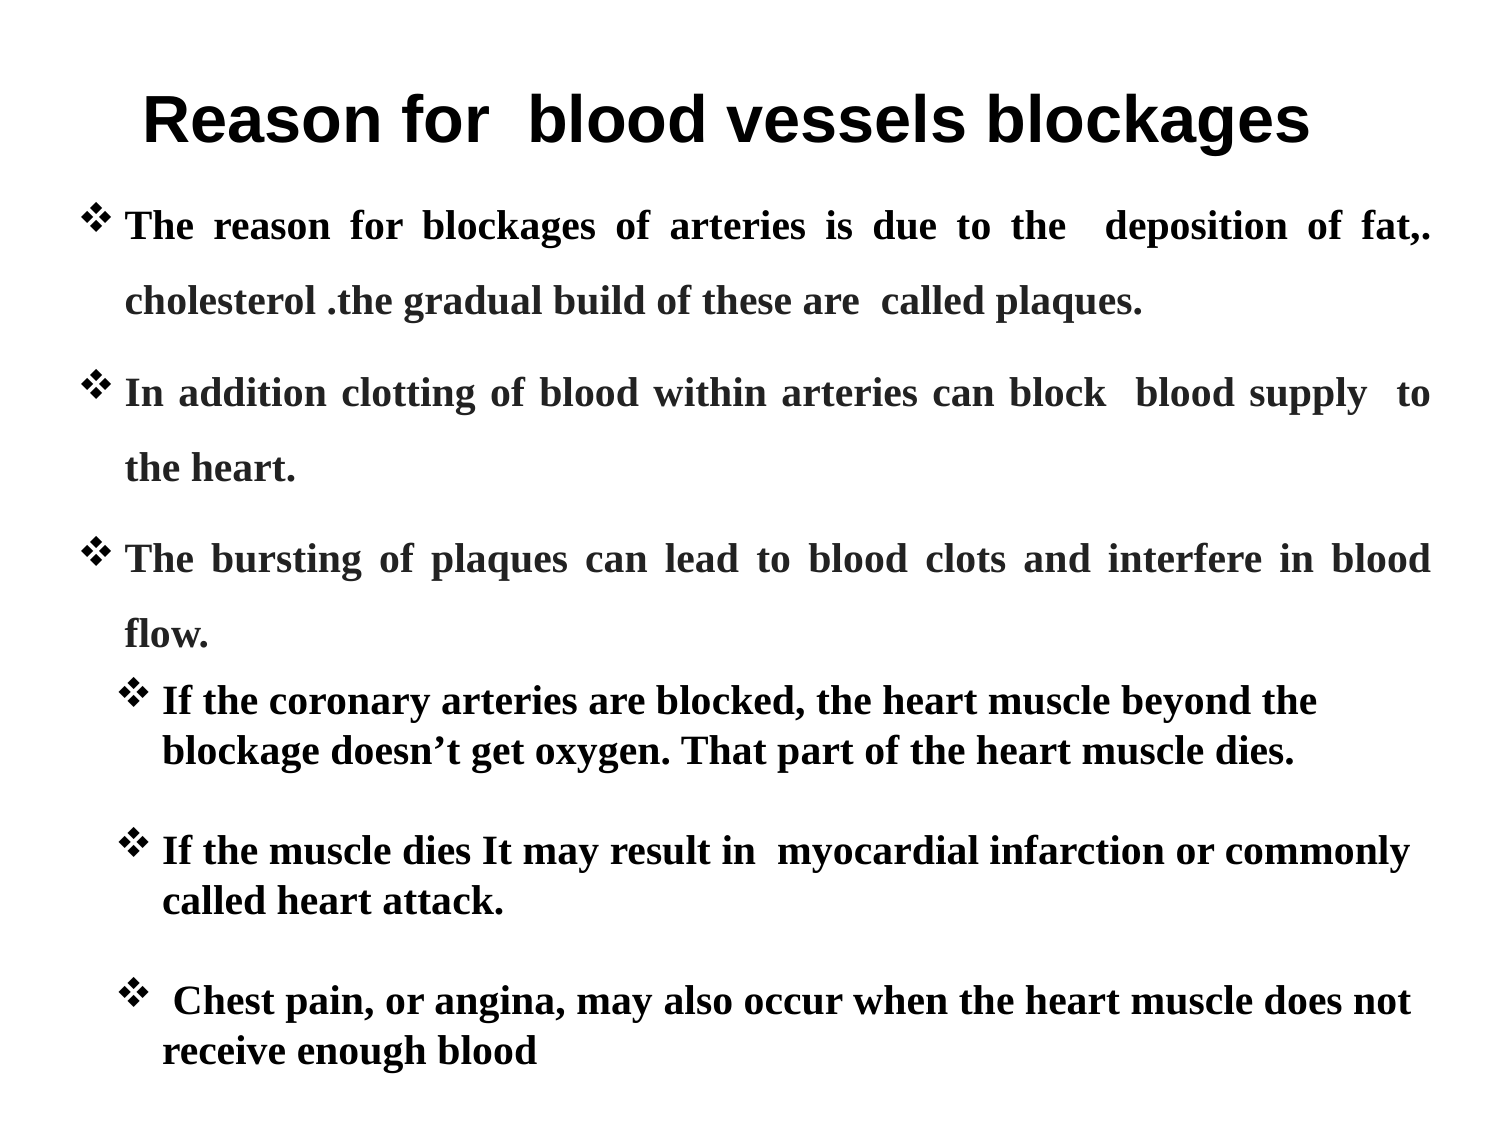

# Reason for  blood vessels blockages
The reason for blockages of arteries is due to the  deposition of fat,. cholesterol .the gradual build of these are  called plaques.
In addition clotting of blood within arteries can block  blood supply  to the heart.
The bursting of plaques can lead to blood clots and interfere in blood flow.
If the coronary arteries are blocked, the heart muscle beyond the blockage doesn’t get oxygen. That part of the heart muscle dies.

If the muscle dies It may result in  myocardial infarction or commonly called heart attack.

 Chest pain, or angina, may also occur when the heart muscle does not receive enough blood